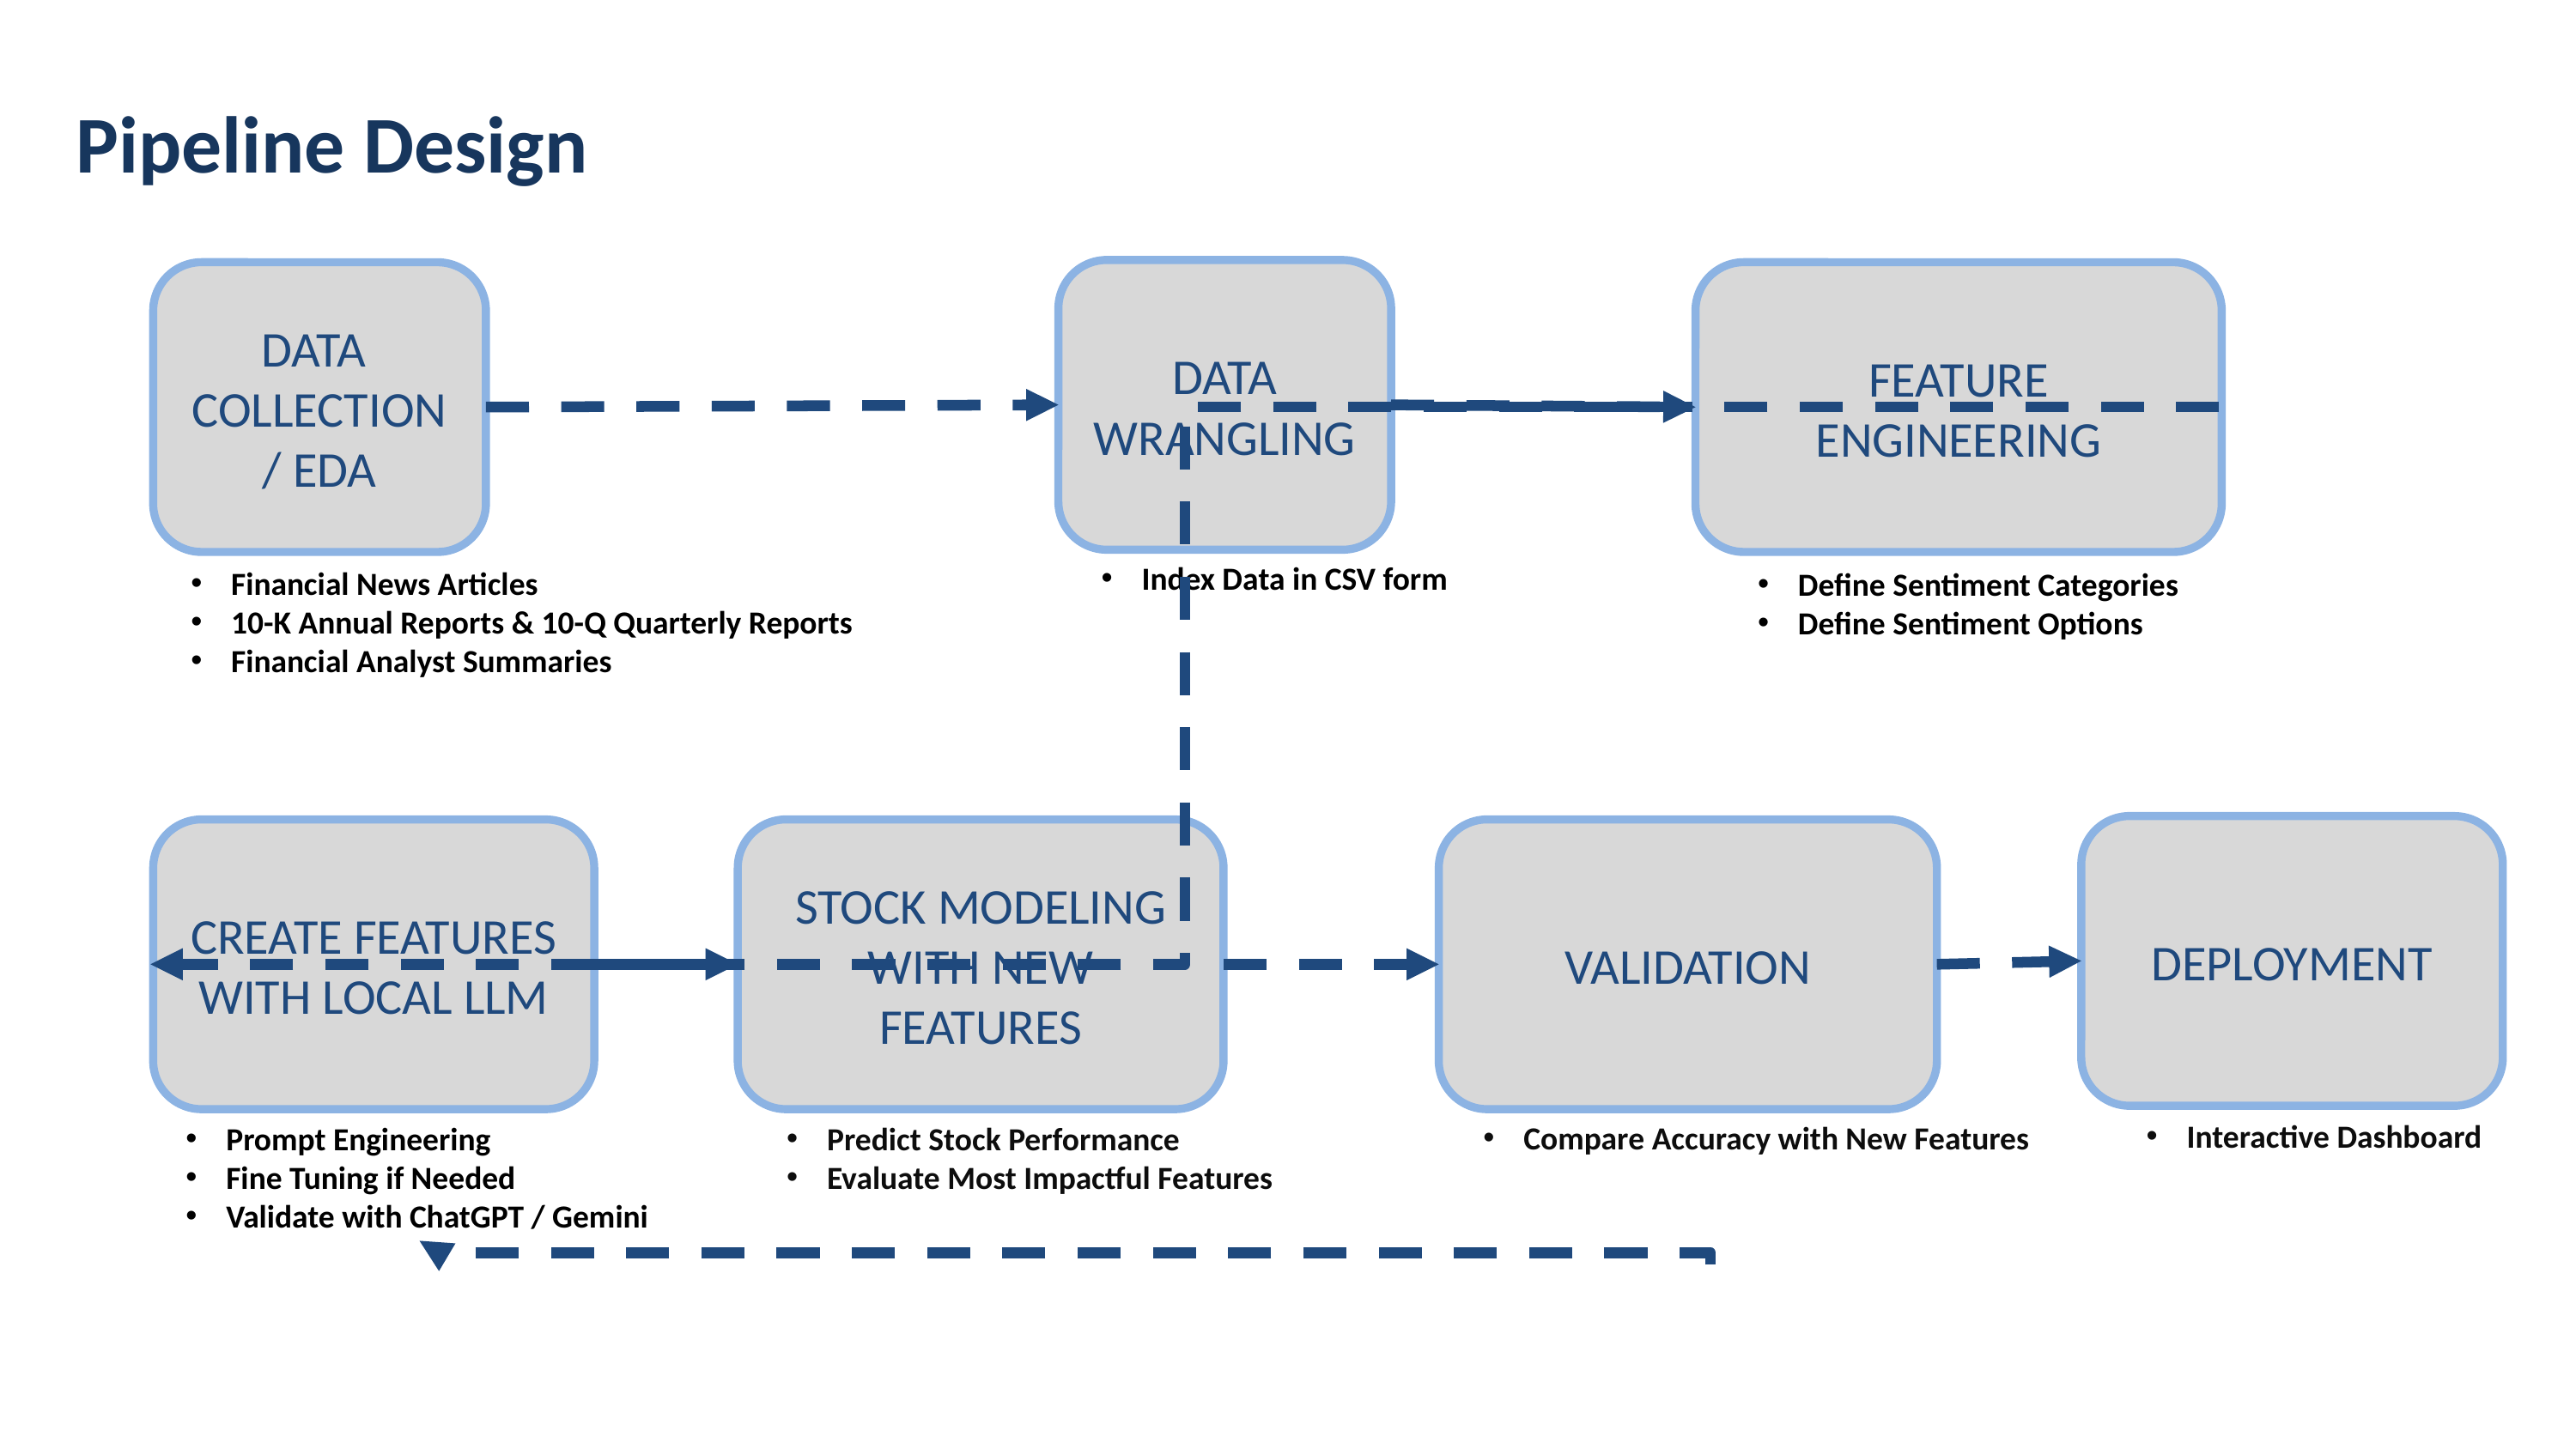

Pipeline Design
DATA WRANGLING
DATA
COLLECTION
/ EDA
FEATURE ENGINEERING
Index Data in CSV form
Financial News Articles
10-K Annual Reports & 10-Q Quarterly Reports
Financial Analyst Summaries
Define Sentiment Categories
Define Sentiment Options
DEPLOYMENT
CREATE FEATURES WITH LOCAL LLM
STOCK MODELING WITH NEW FEATURES
VALIDATION
Interactive Dashboard
Compare Accuracy with New Features

Prompt Engineering
Fine Tuning if Needed
Validate with ChatGPT / Gemini
Predict Stock Performance
Evaluate Most Impactful Features